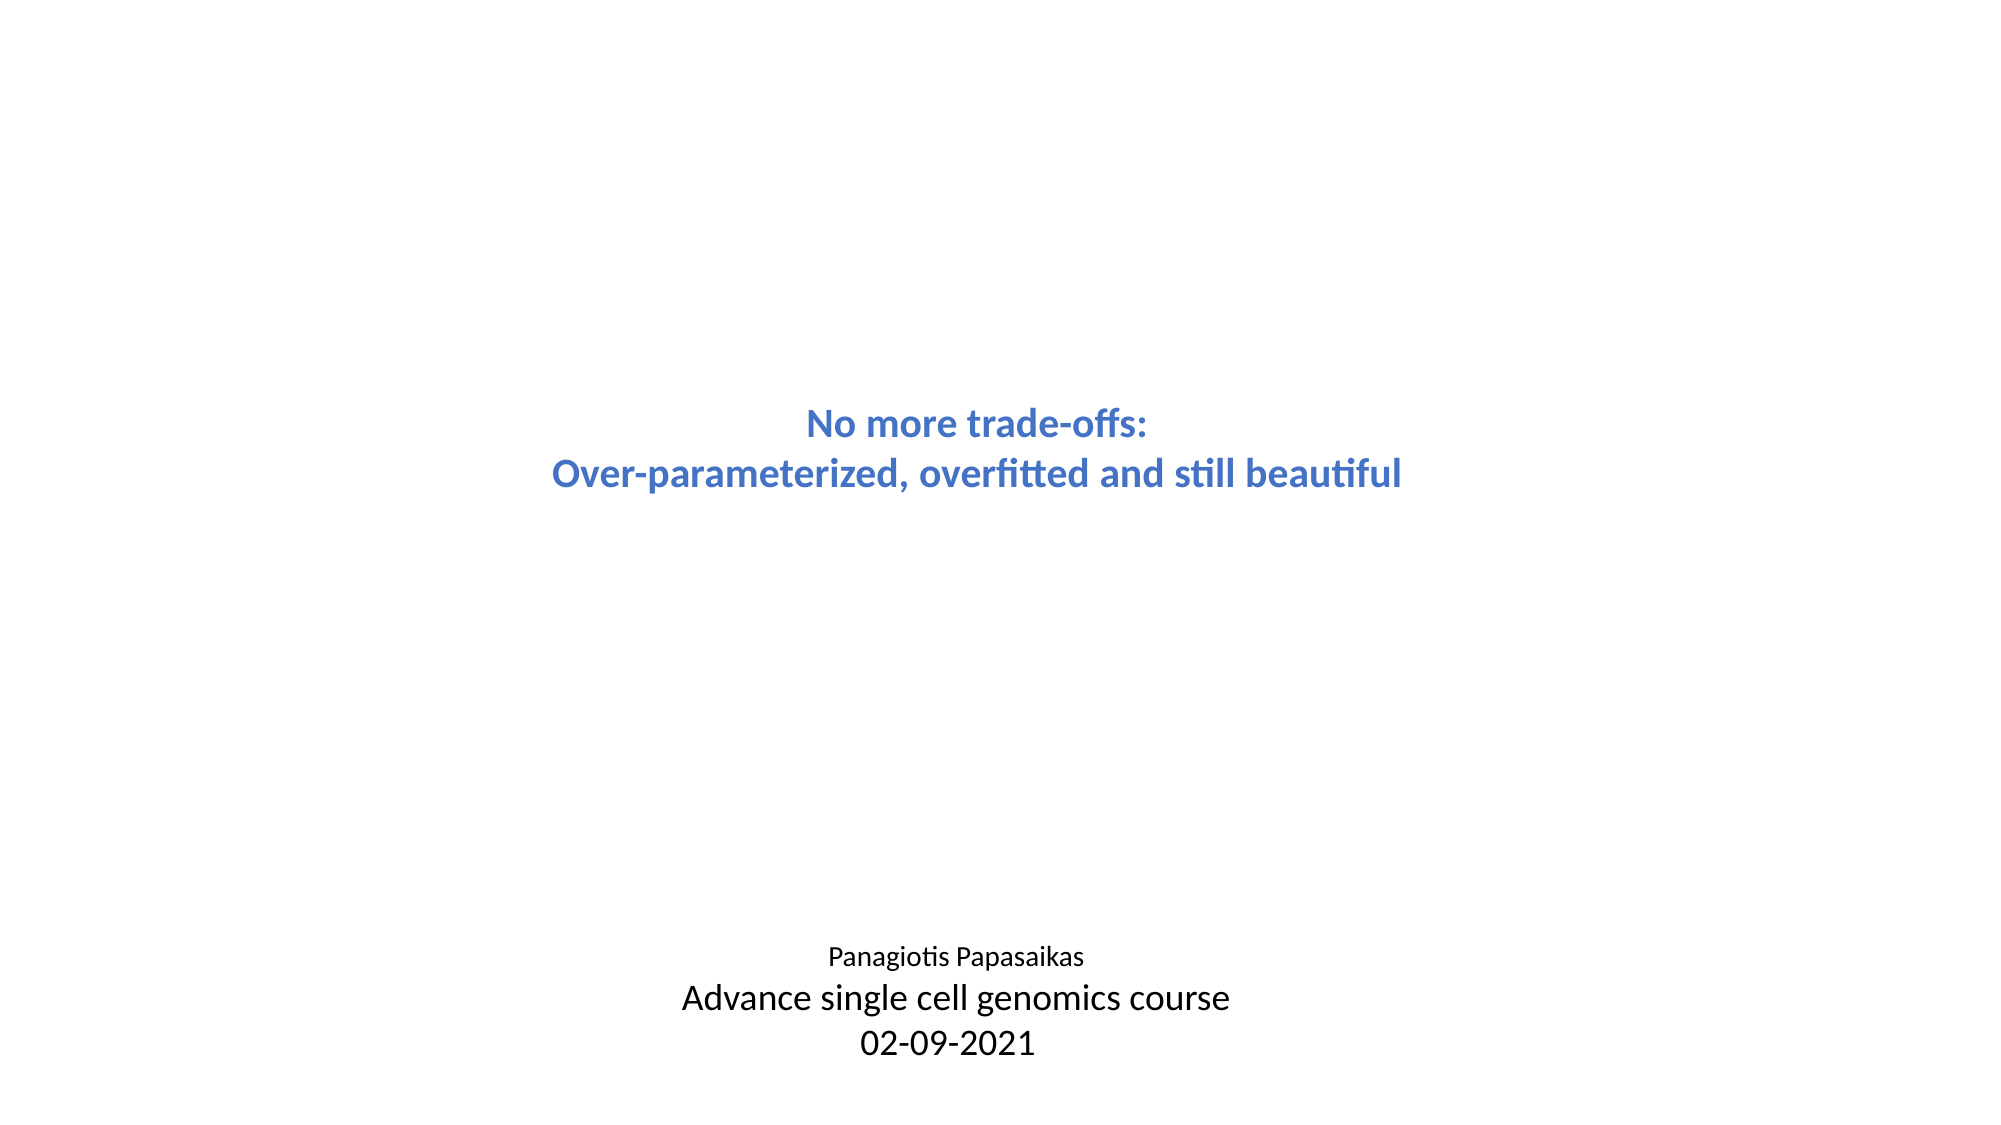

No more trade-offs:
Over-parameterized, overfitted and still beautiful
Panagiotis Papasaikas
Advance single cell genomics course
02-09-2021